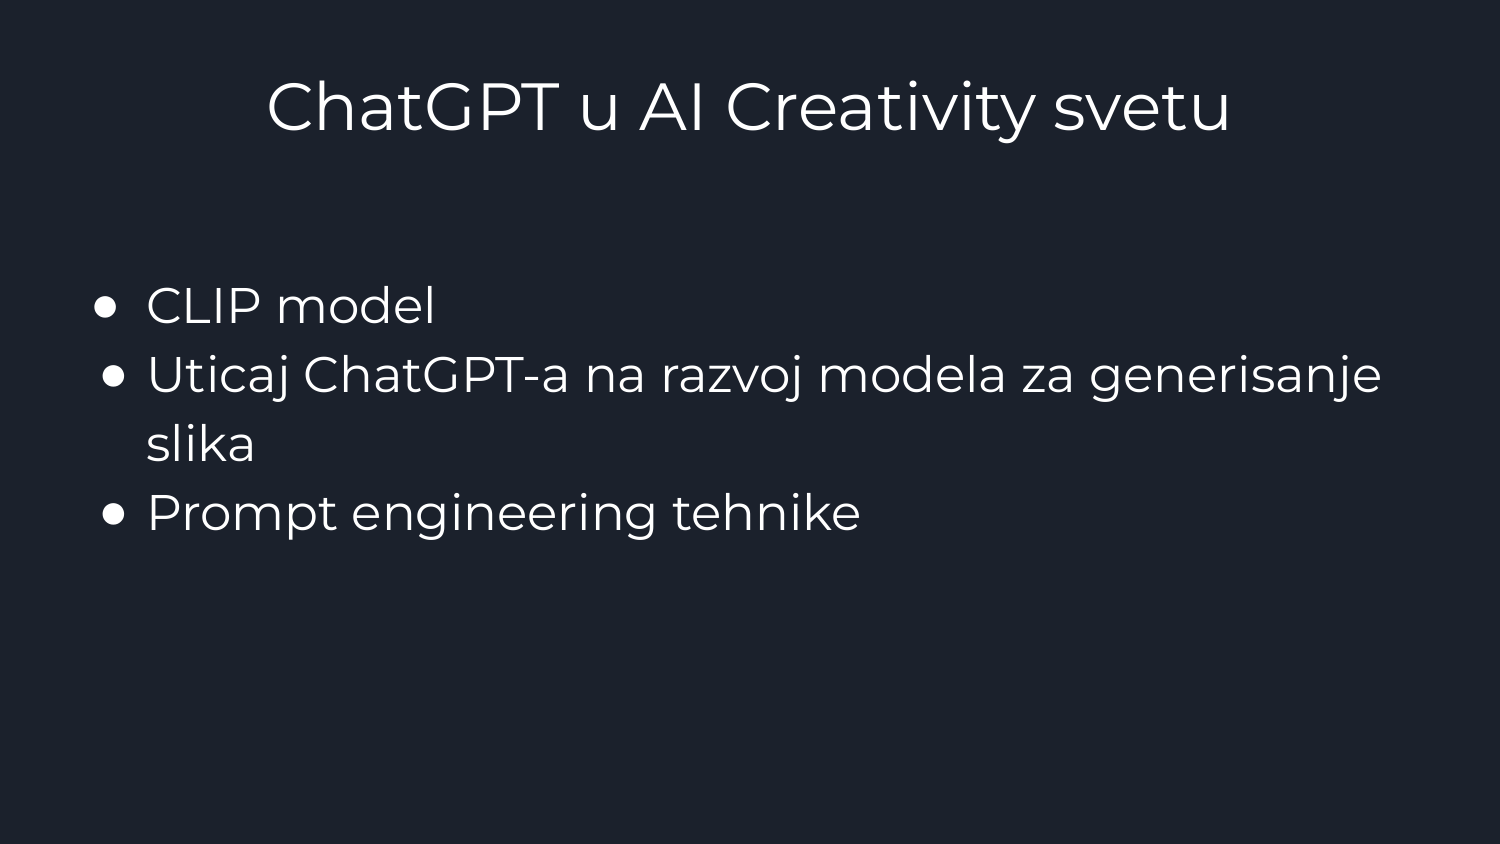

# ChatGPT u AI Creativity svetu

CLIP model
Uticaj ChatGPT-a na razvoj modela za generisanje slika
Prompt engineering tehnike